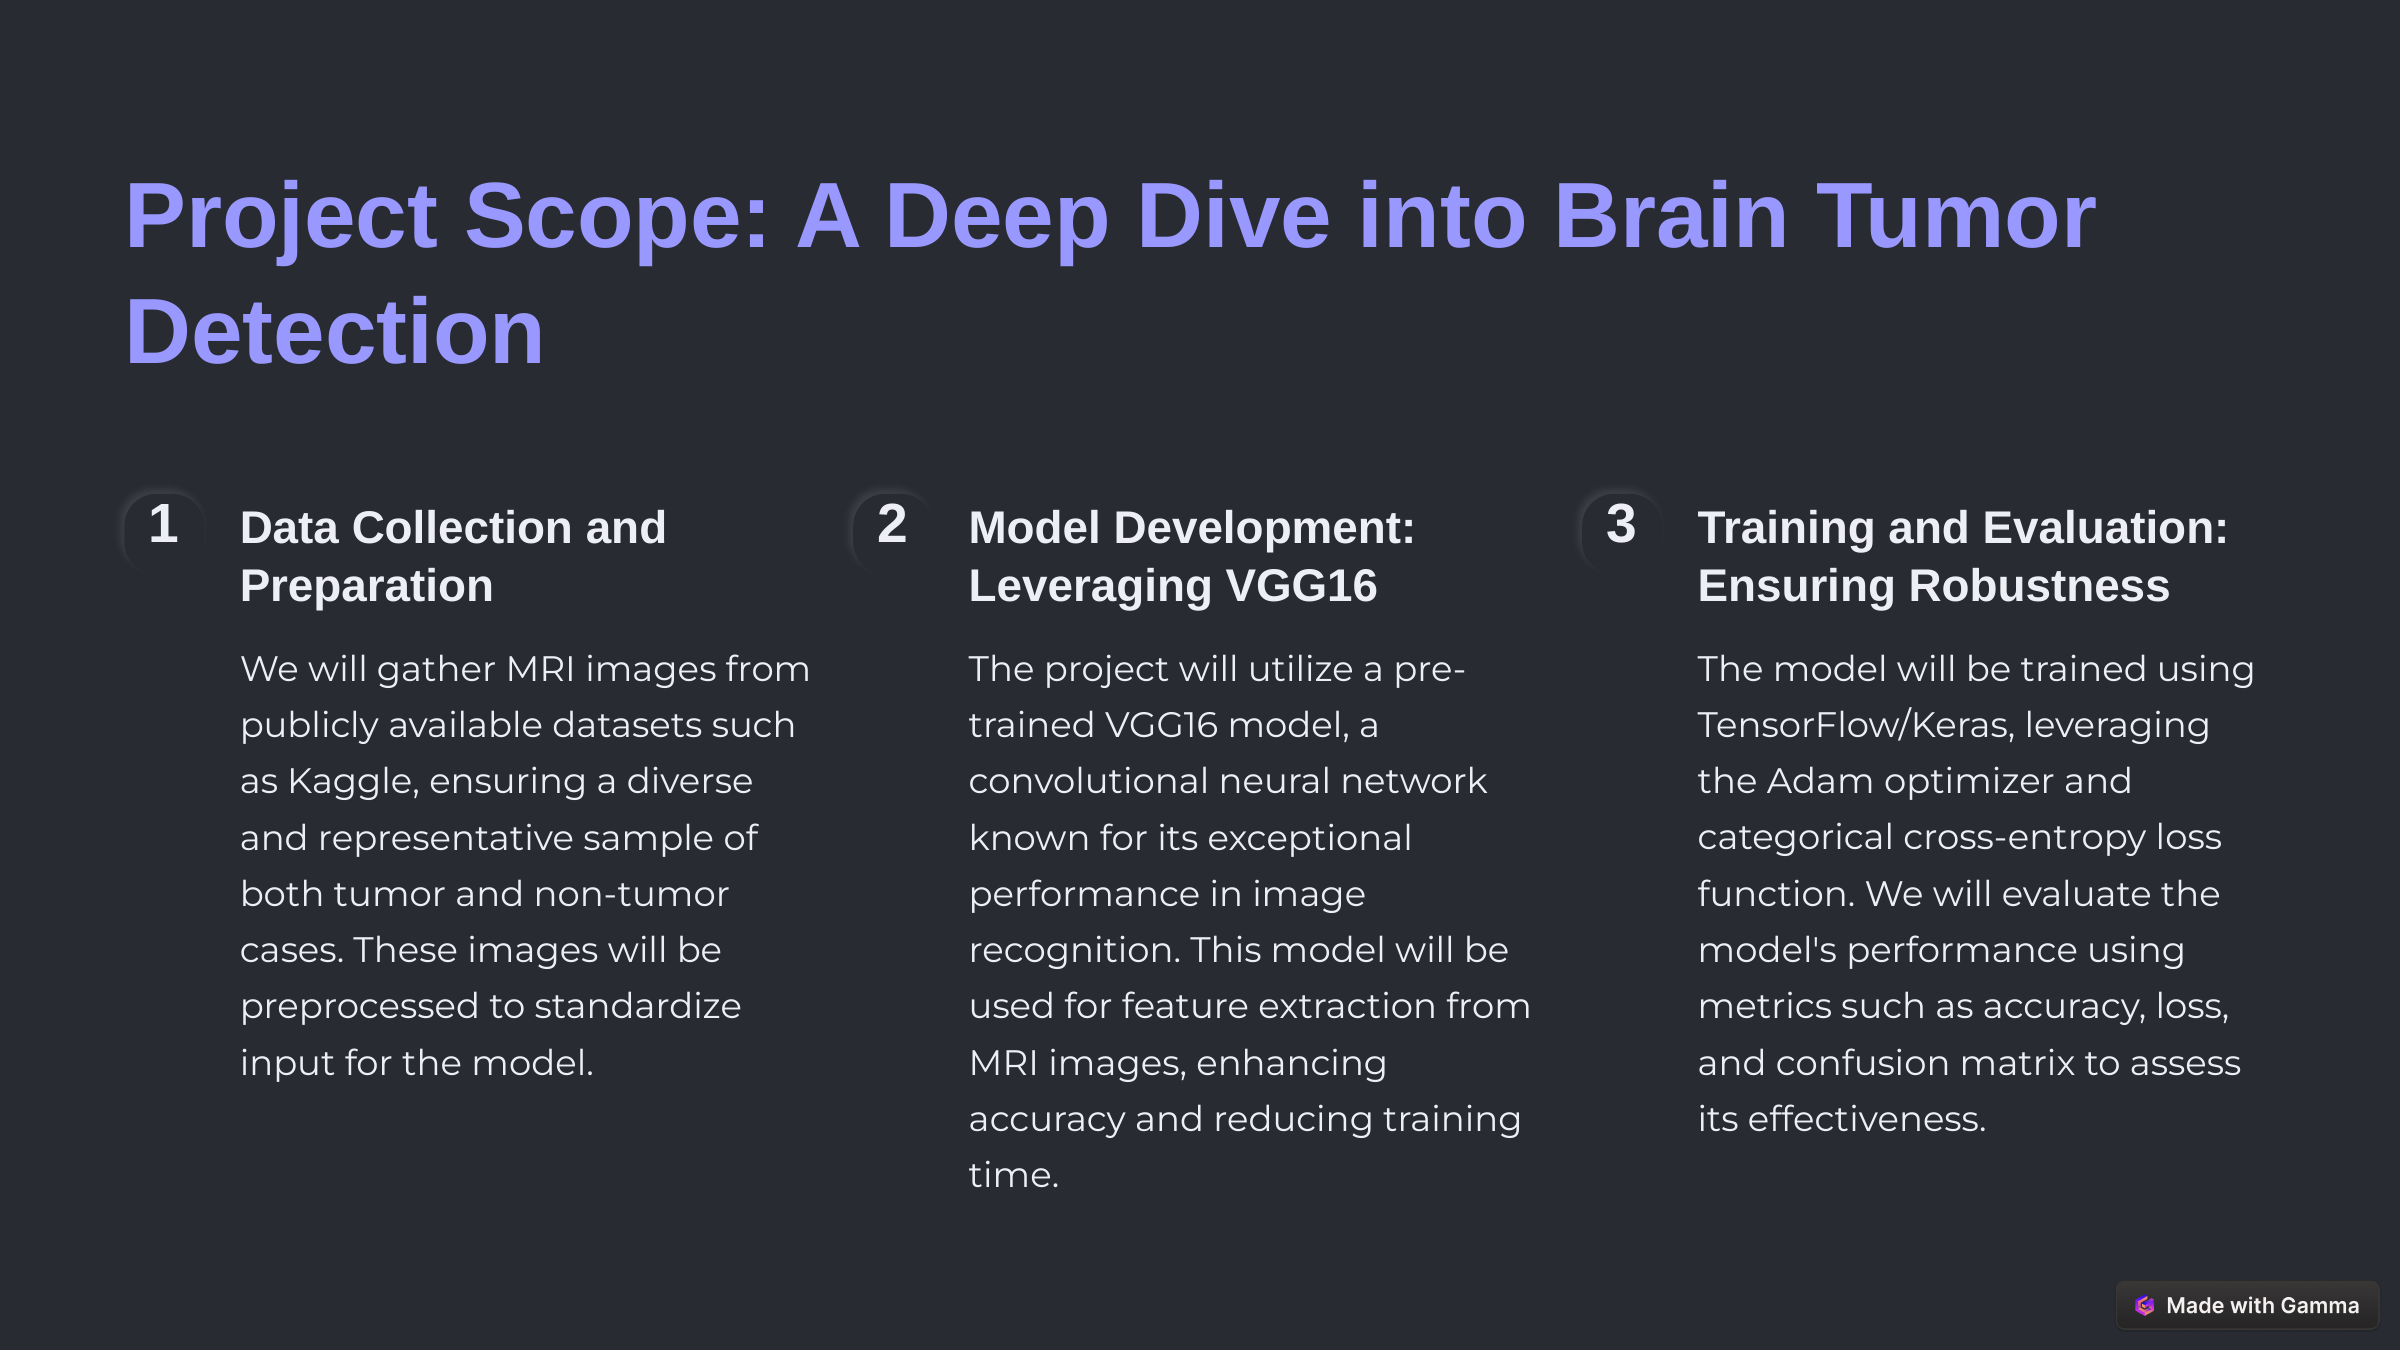

Project Scope: A Deep Dive into Brain Tumor Detection

Data Collection and Preparation

Model Development: Leveraging VGG16

Training and Evaluation: Ensuring Robustness
1
2
3
We will gather MRI images from publicly available datasets such as Kaggle, ensuring a diverse and representative sample of both tumor and non-tumor cases. These images will be preprocessed to standardize input for the model.
The project will utilize a pre-trained VGG16 model, a convolutional neural network known for its exceptional performance in image recognition. This model will be used for feature extraction from MRI images, enhancing accuracy and reducing training time.
The model will be trained using TensorFlow/Keras, leveraging the Adam optimizer and categorical cross-entropy loss function. We will evaluate the model's performance using metrics such as accuracy, loss, and confusion matrix to assess its effectiveness.